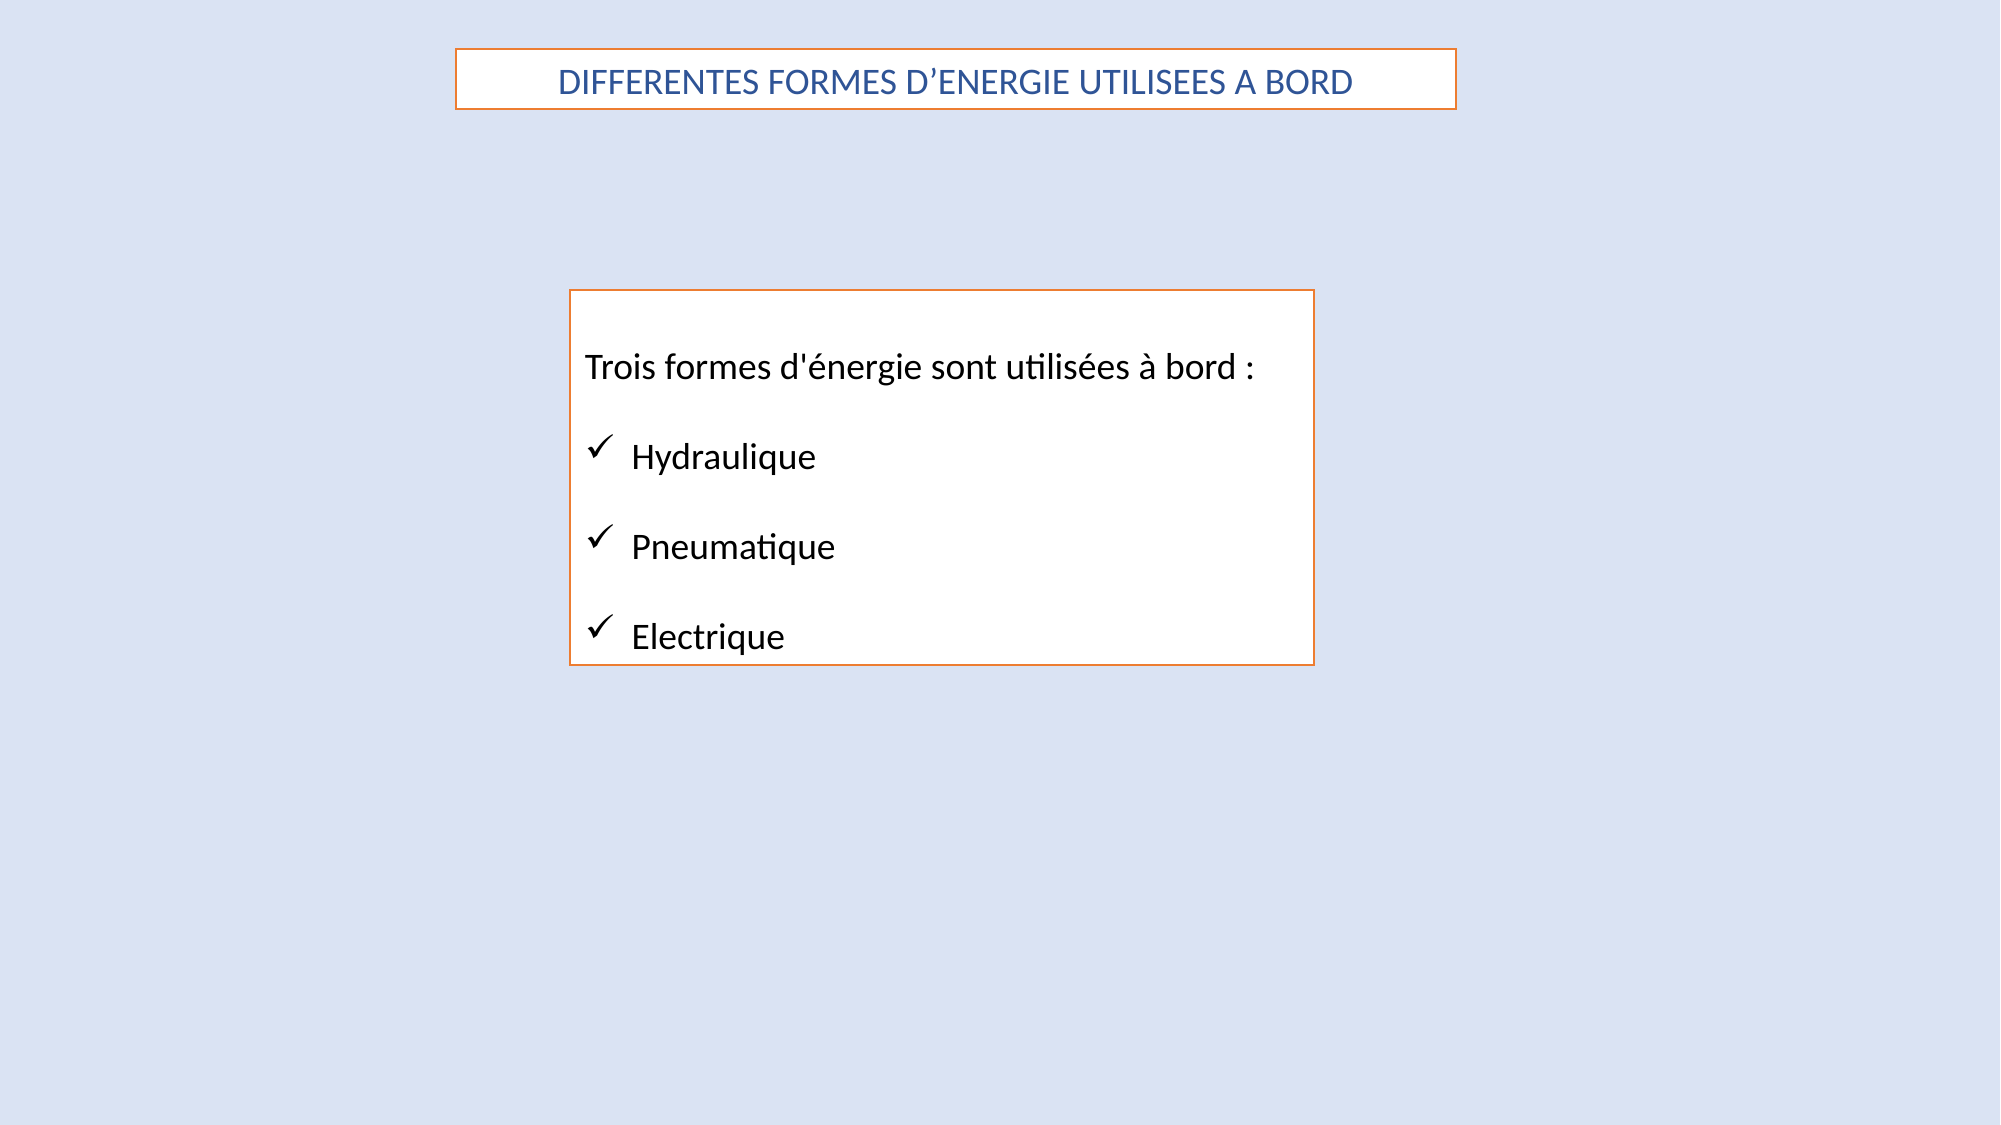

DIFFERENTES FORMES D’ENERGIE UTILISEES A BORD
Trois formes d'énergie sont utilisées à bord :
Hydraulique
Pneumatique
Electrique